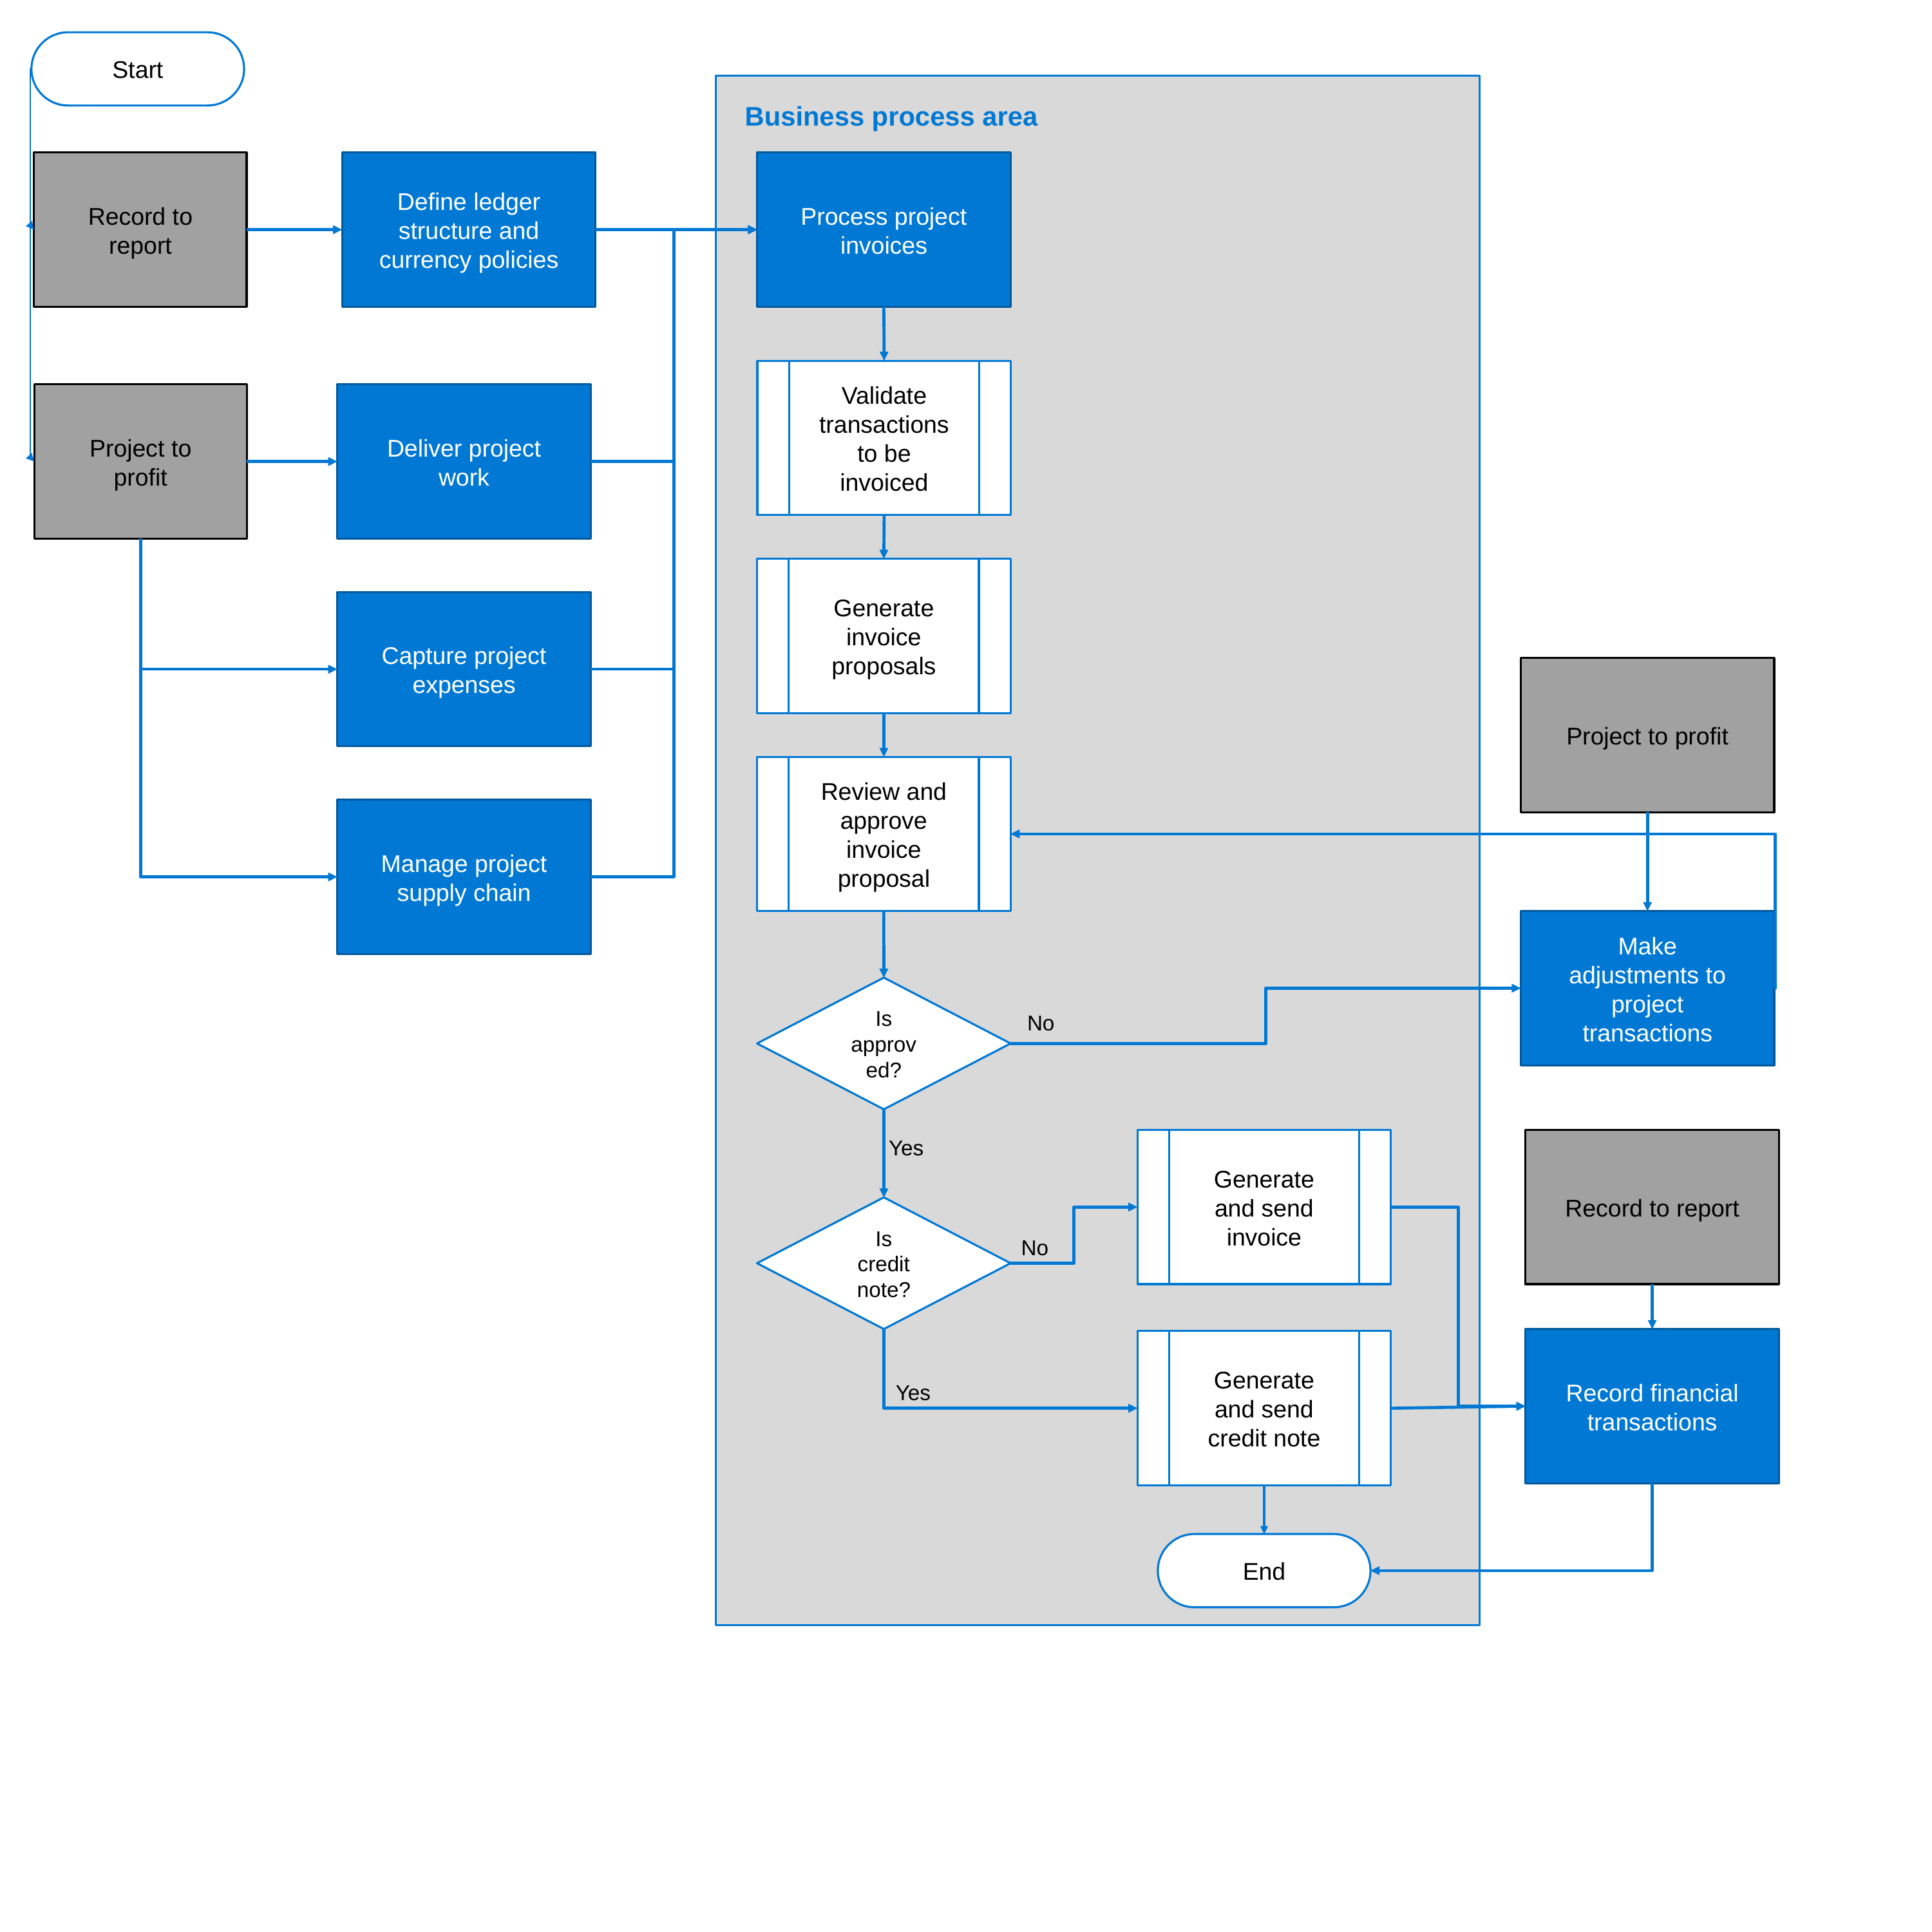

Start
Business process area
Record to report
Define ledger structure and currency policies
Process project invoices
Validate transactions to be invoiced
Project to profit
Deliver project work
Generate invoice proposals
Capture project expenses
Project to profit
Review and approve invoice proposal
Manage project supply chain
Make adjustments to project transactions
Is approved?
No
Generate and send invoice
Record to report
Yes
Is credit note?
No
Record financial transactions
Generate and send credit note
Yes
End